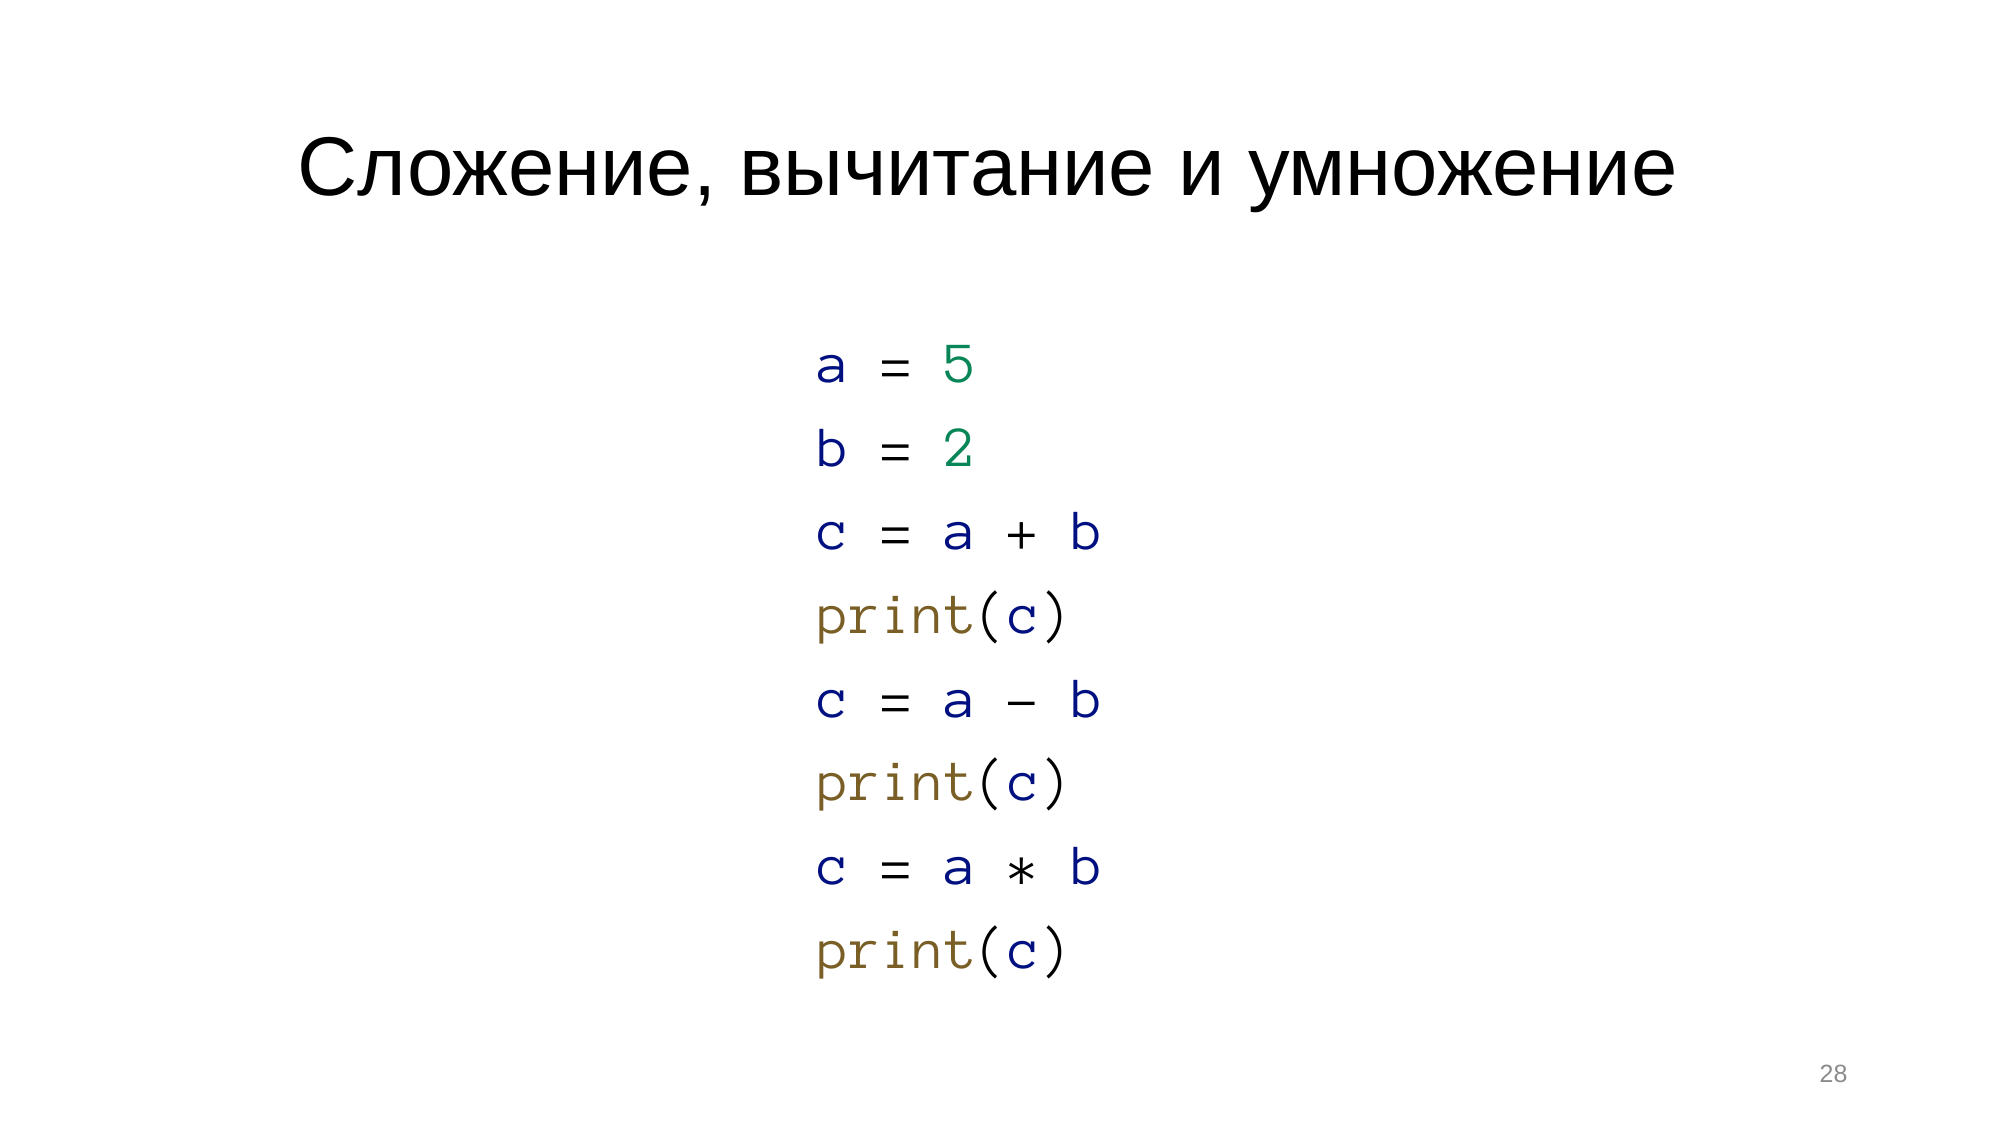

# Сложение, вычитание и умножение
a = 5
b = 2
c = a + b
print(c)
c = a - b
print(c)
c = a * b
print(c)
28